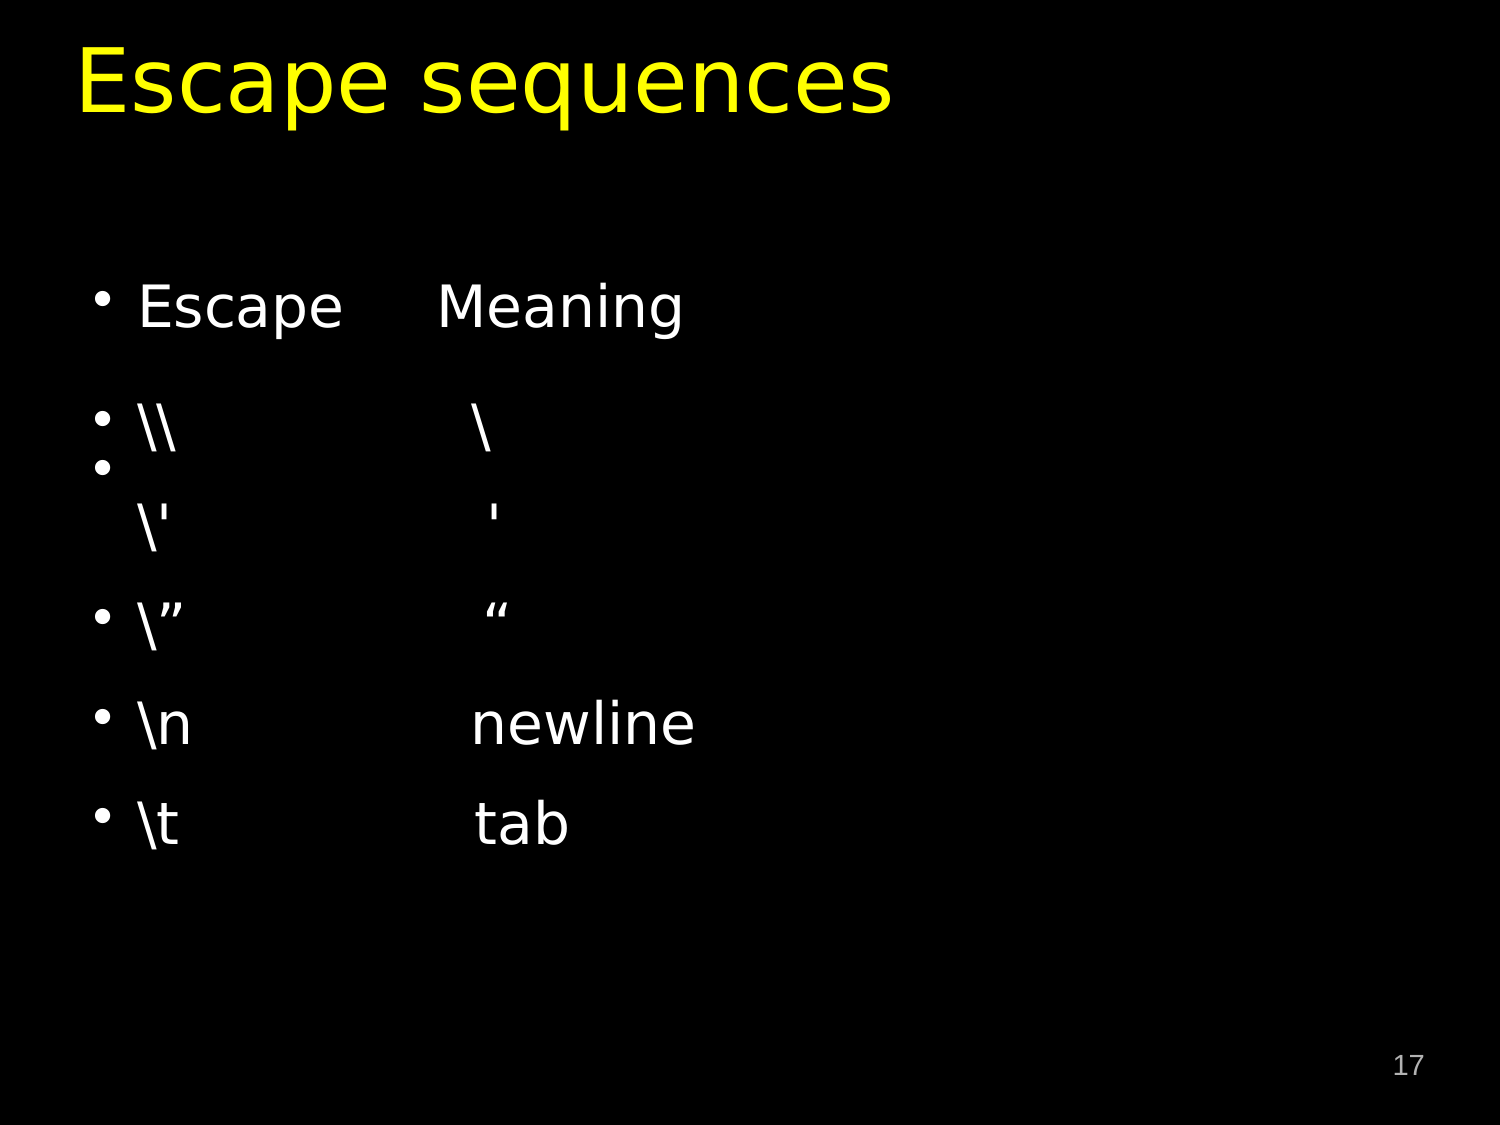

# Escape sequences
Escape     Meaning
\\                \
\'                 '
\”                “
\n               newline
\t                tab

17